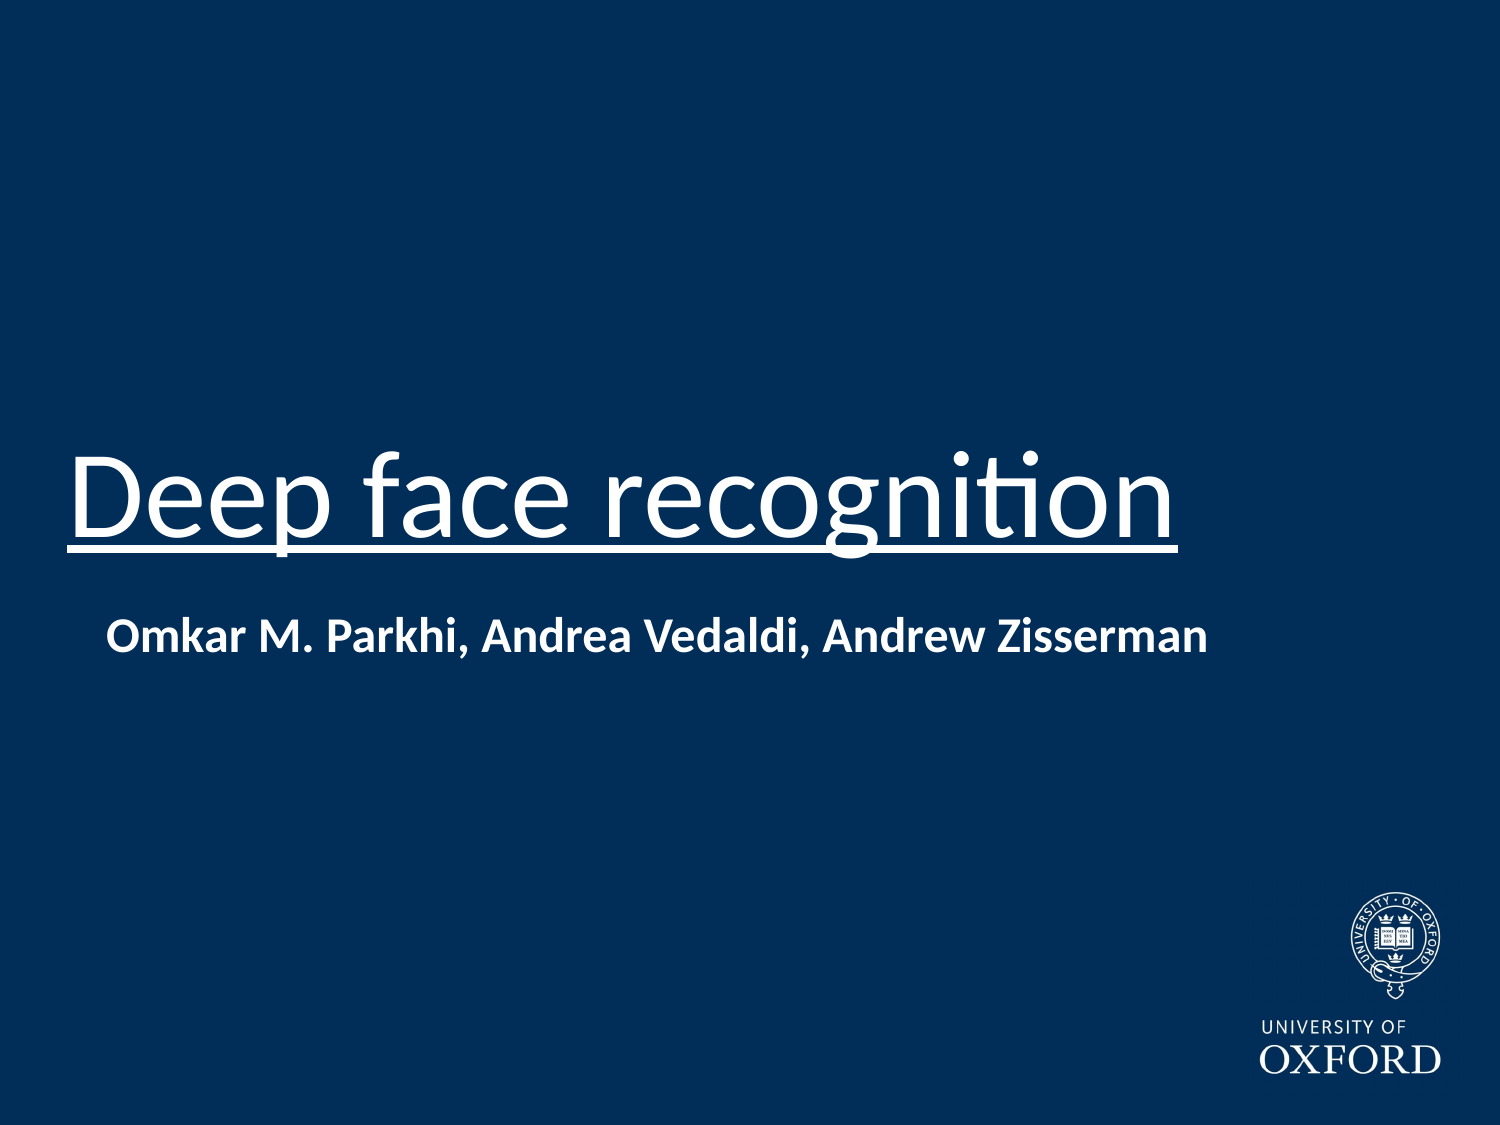

# Deep face recognition
Omkar M. Parkhi, Andrea Vedaldi, Andrew Zisserman